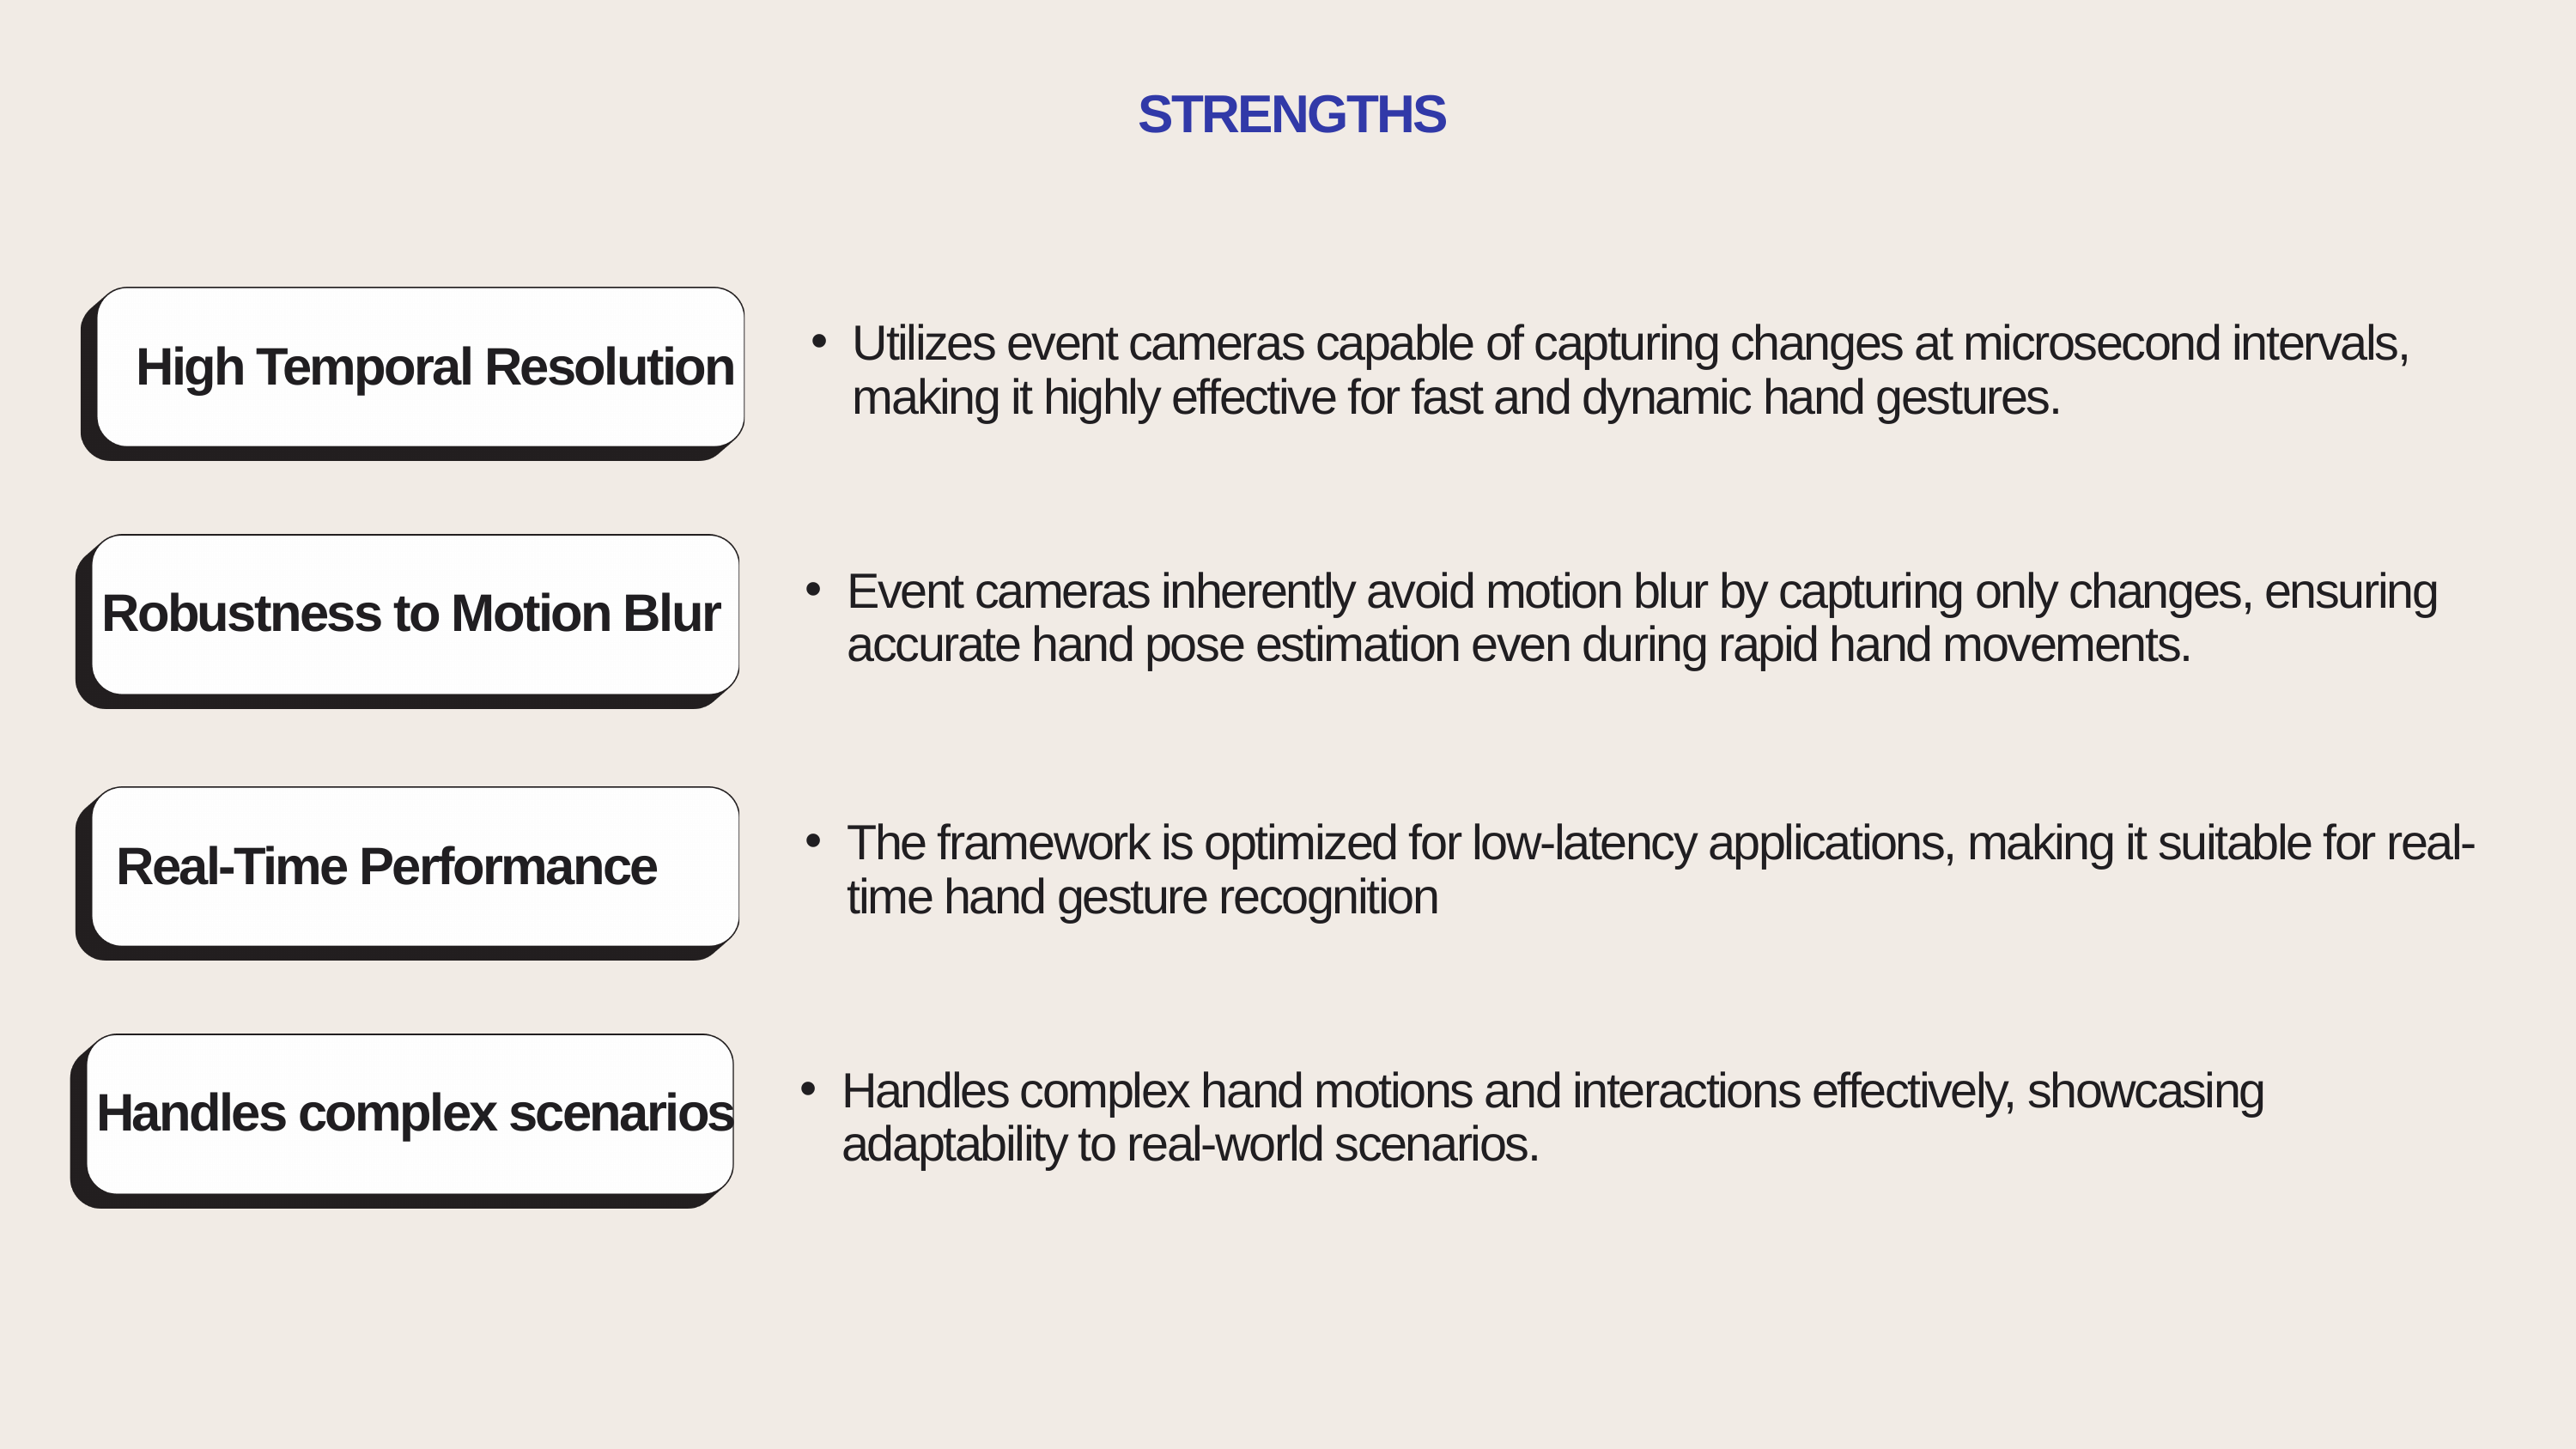

STRENGTHS

Utilizes event cameras capable of capturing changes at microsecond intervals, making it highly effective for fast and dynamic hand gestures.

 High Temporal Resolution

Event cameras inherently avoid motion blur by capturing only changes, ensuring accurate hand pose estimation even during rapid hand movements.

Robustness to Motion Blur

The framework is optimized for low-latency applications, making it suitable for real-time hand gesture recognition

Real-Time Performance

Handles complex hand motions and interactions effectively, showcasing adaptability to real-world scenarios.

Handles complex scenarios